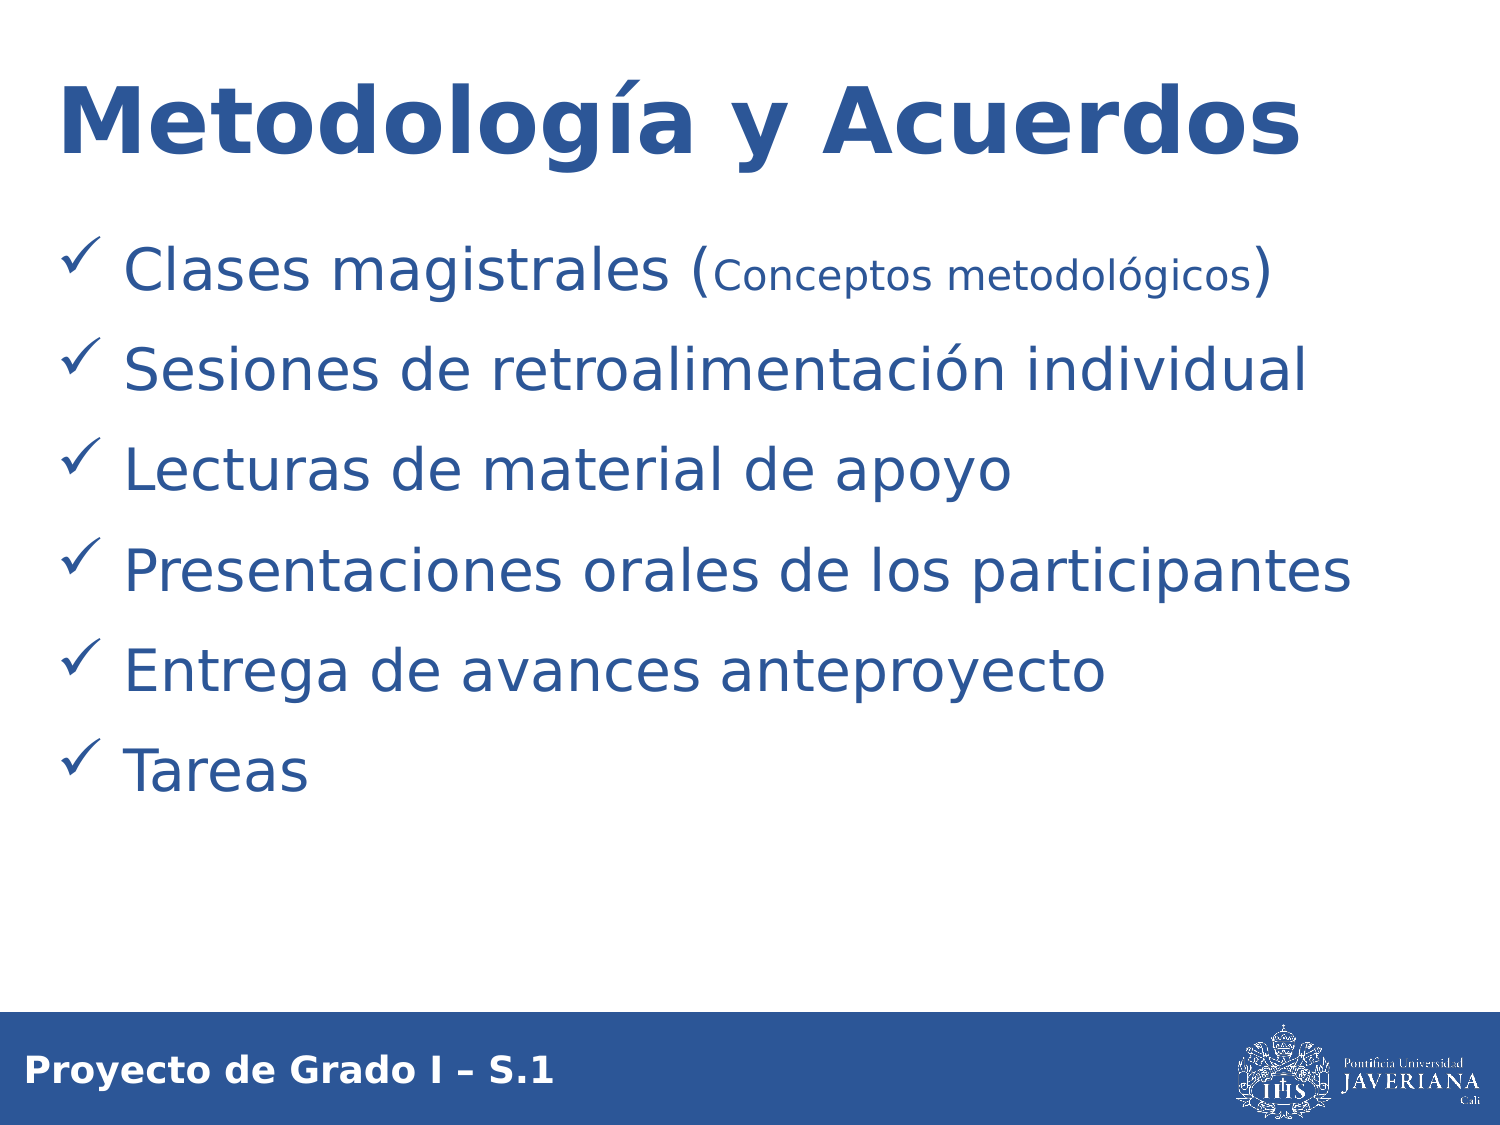

# Metodología y Acuerdos
 Clases magistrales (Conceptos metodológicos)
 Sesiones de retroalimentación individual
 Lecturas de material de apoyo
 Presentaciones orales de los participantes
 Entrega de avances anteproyecto
 Tareas

Proyecto de Grado I – S.1